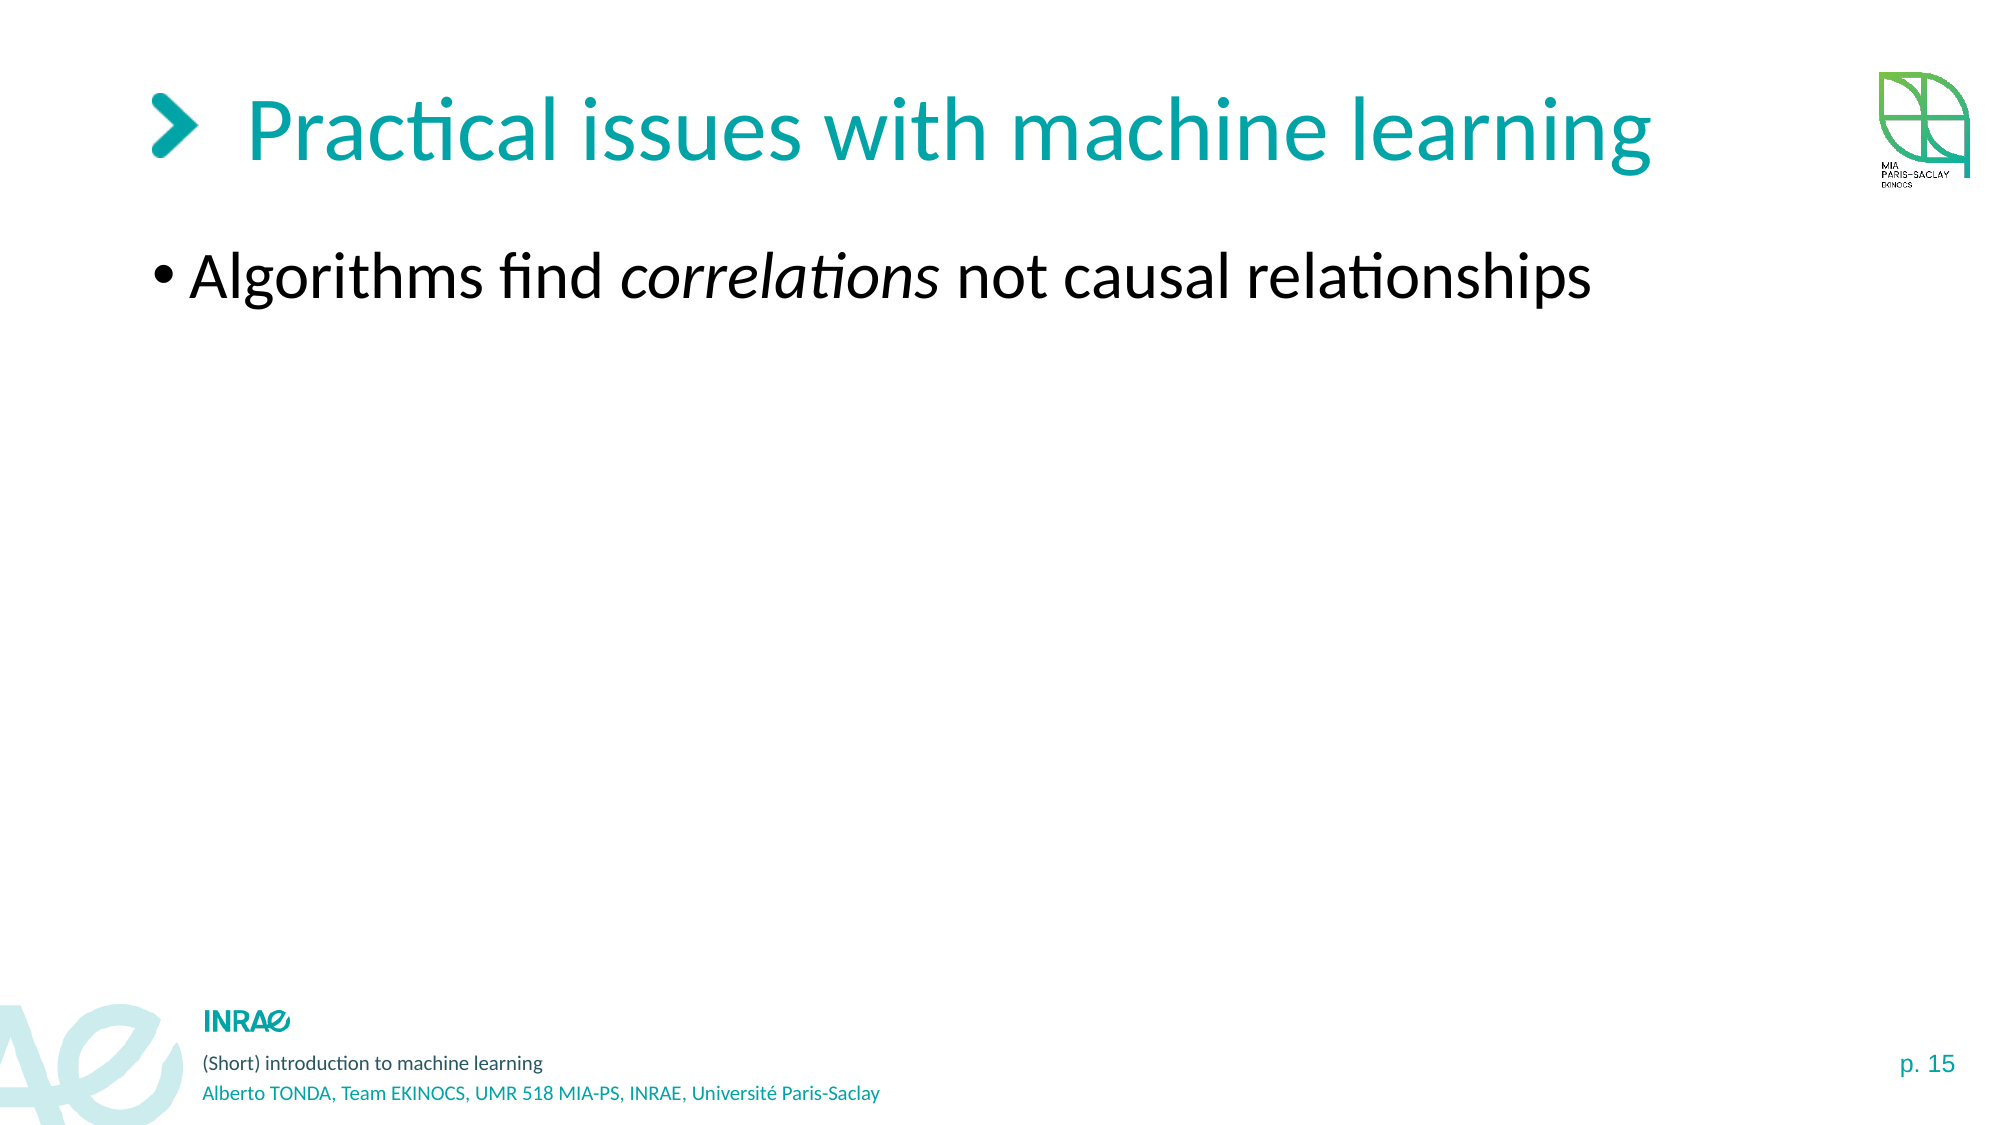

# Practical issues with machine learning
Algorithms find correlations not causal relationships